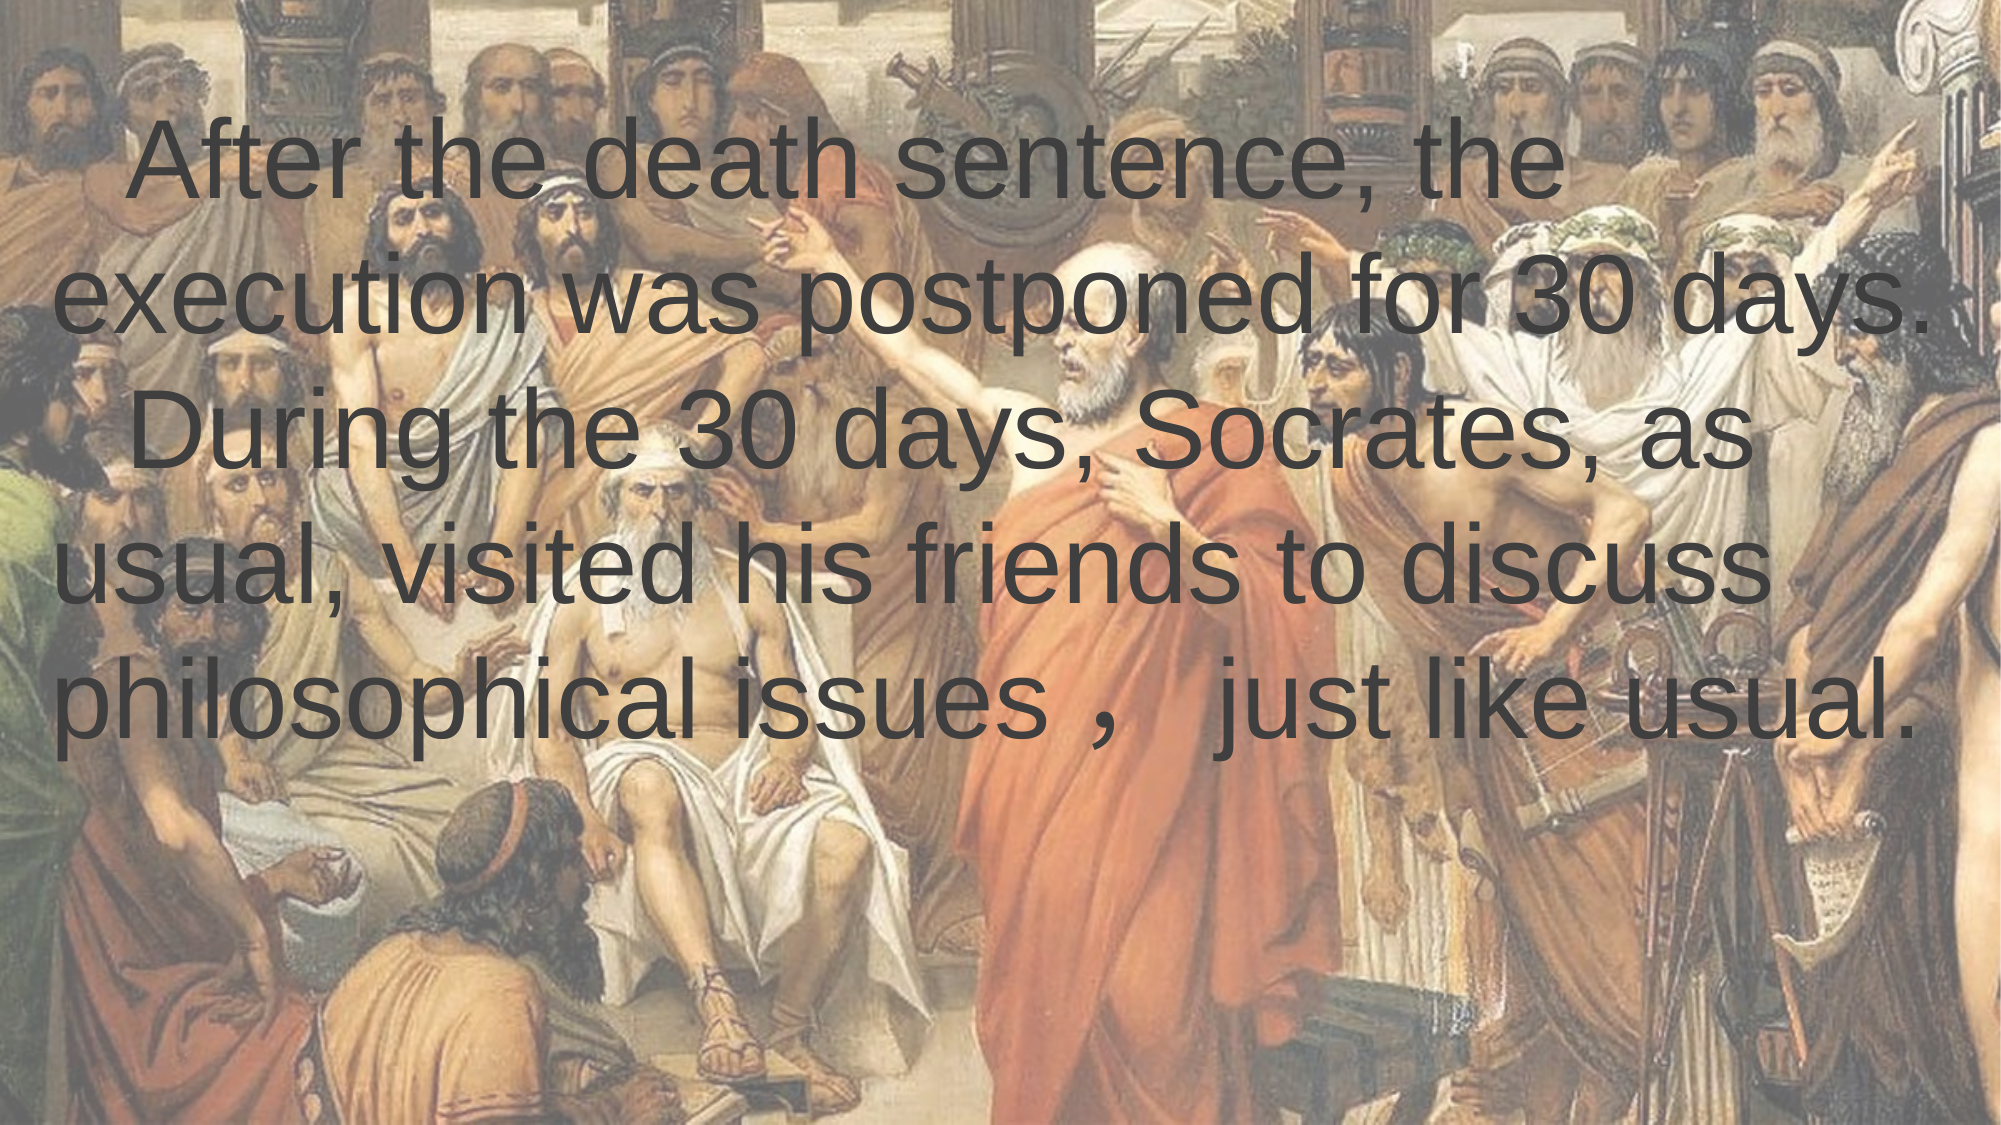

After the death sentence, the execution was postponed for 30 days.
During the 30 days, Socrates, as usual, visited his friends to discuss philosophical issues，just like usual.